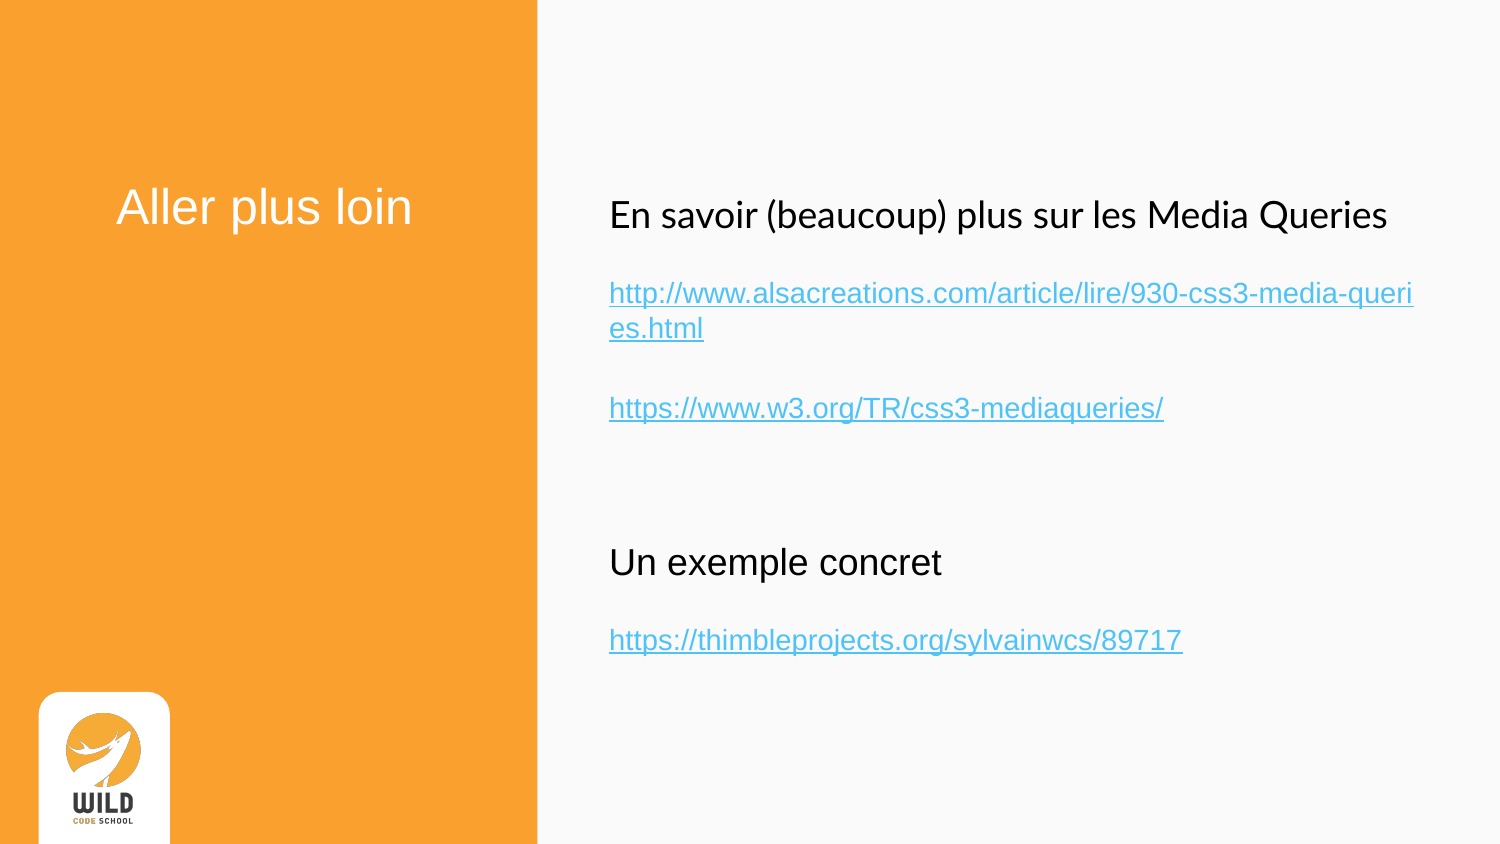

# Aller plus loin
En savoir (beaucoup) plus sur les Media Queries
http://www.alsacreations.com/article/lire/930-css3-media-queries.html
https://www.w3.org/TR/css3-mediaqueries/

Un exemple concret
https://thimbleprojects.org/sylvainwcs/89717